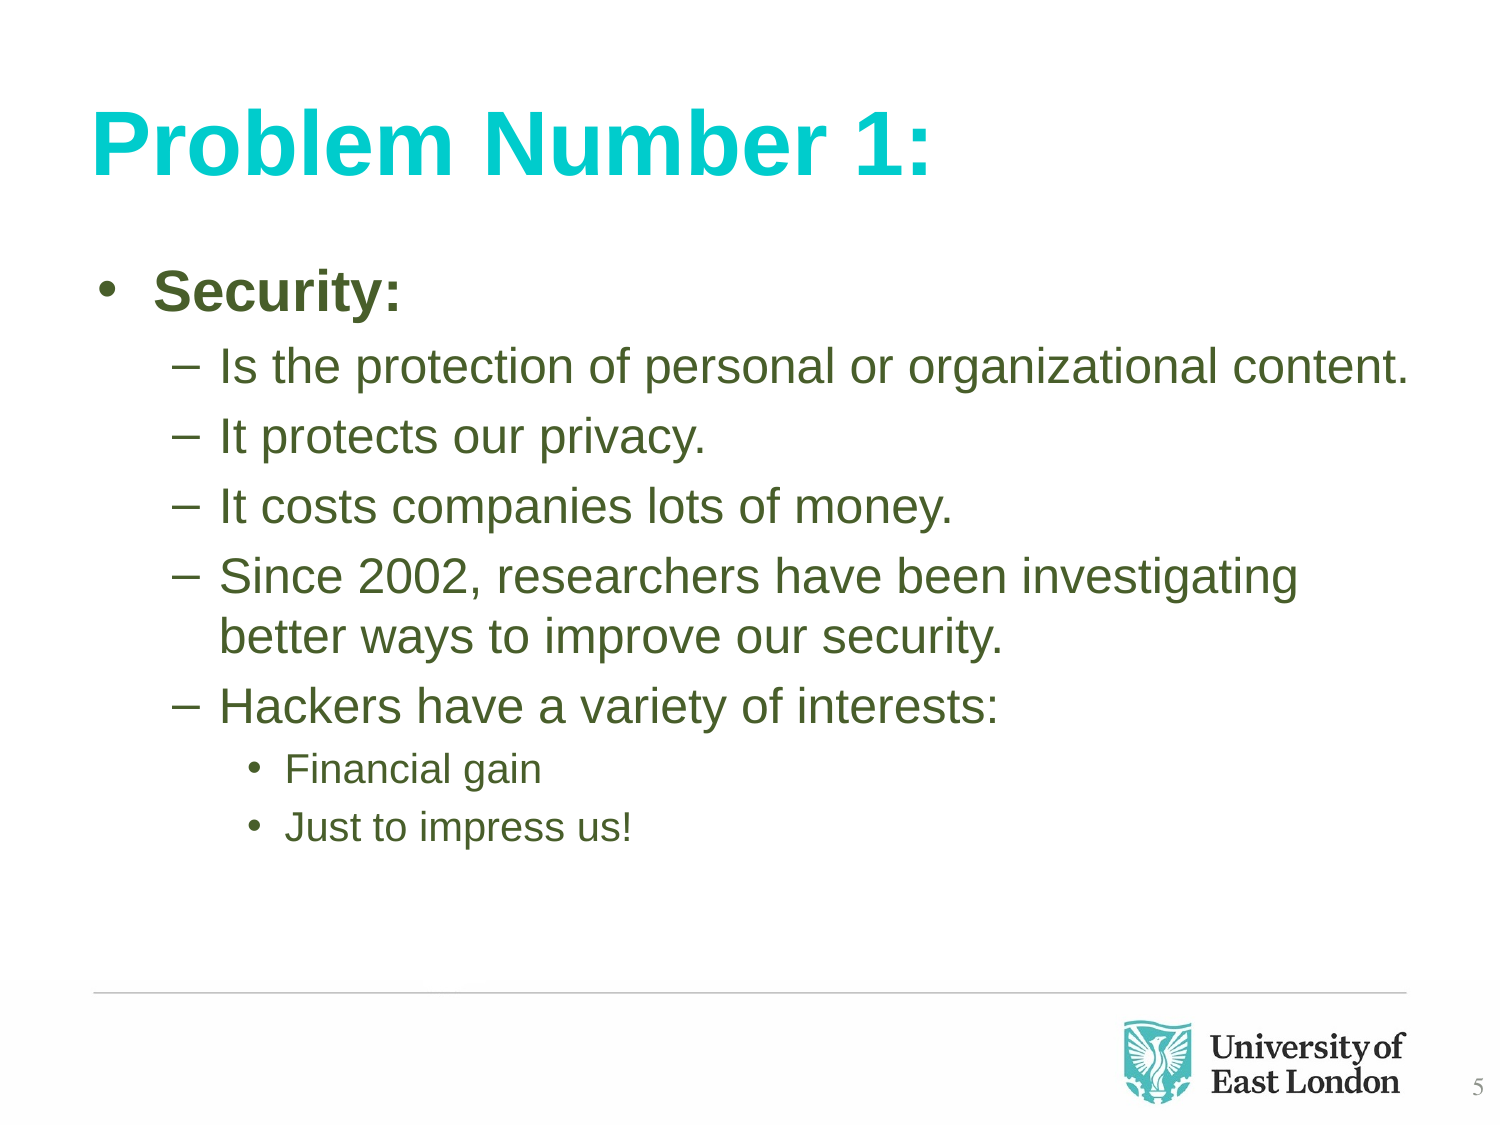

# Problem Number 1:
Security:
Is the protection of personal or organizational content.
It protects our privacy.
It costs companies lots of money.
Since 2002, researchers have been investigating better ways to improve our security.
Hackers have a variety of interests:
Financial gain
Just to impress us!
5